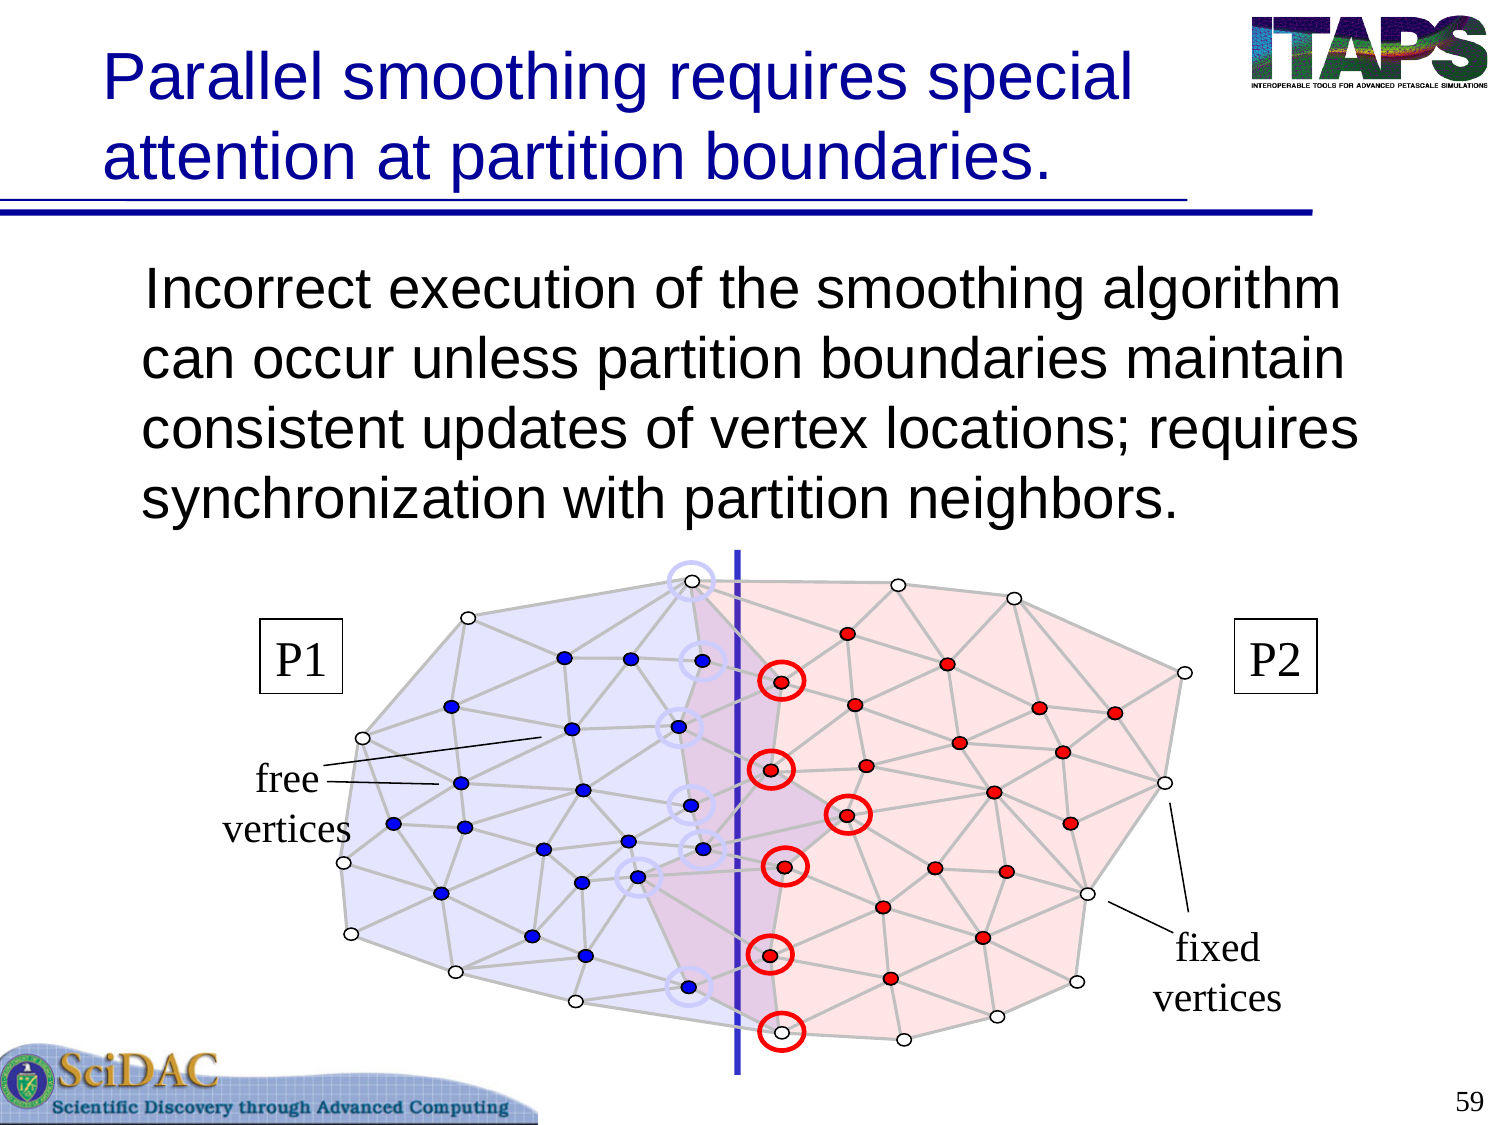

# Parallel smoothing requires special attention at partition boundaries.
  Incorrect execution of the smoothing algorithm can occur unless partition boundaries maintain consistent updates of vertex locations; requires synchronization with partition neighbors.

free
vertices

fixed
vertices

P1
P2
59